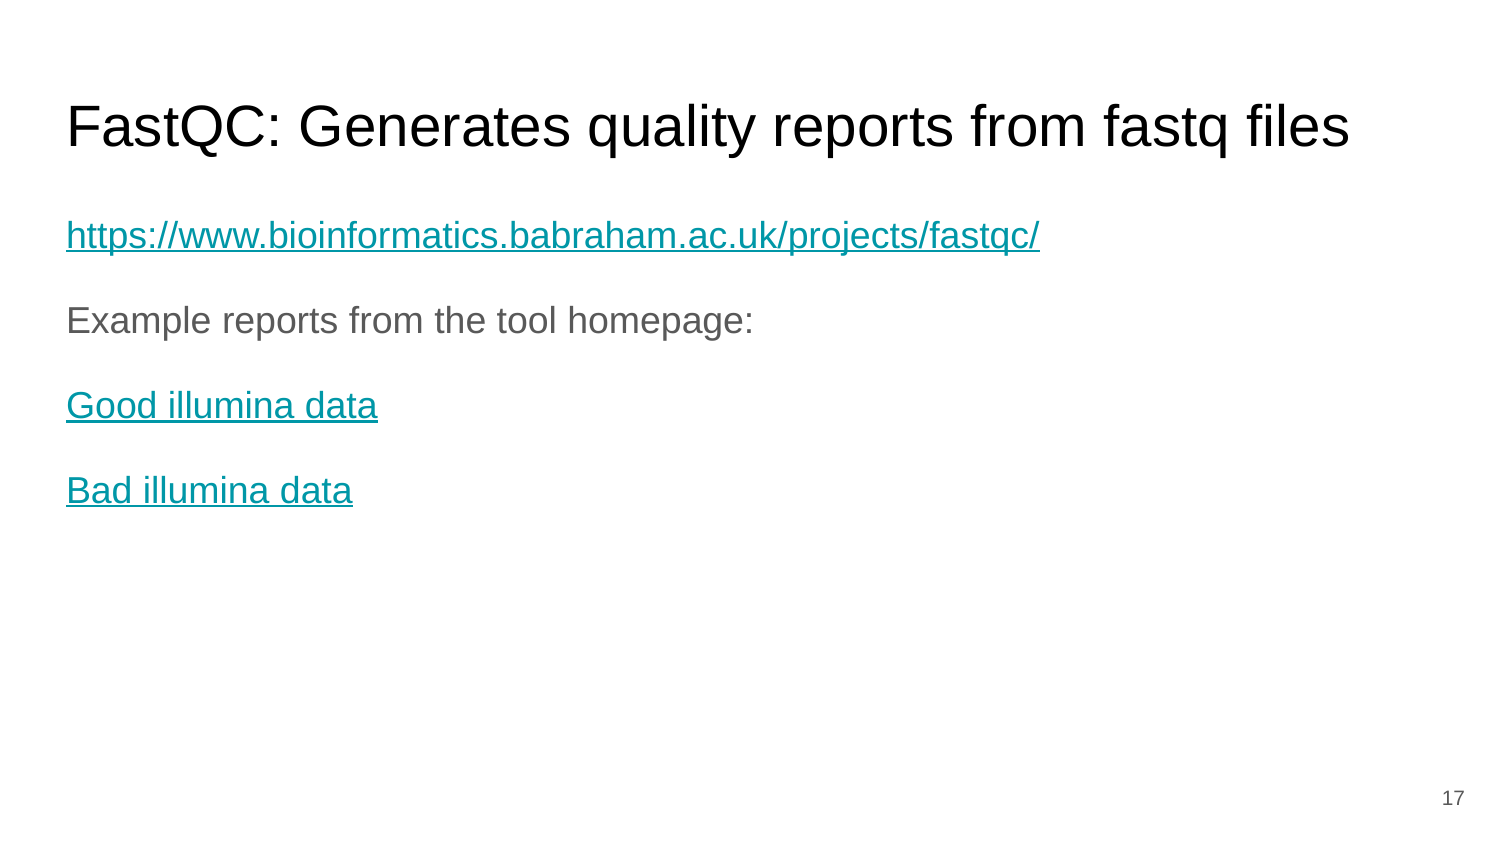

# FastQC: Generates quality reports from fastq files
https://www.bioinformatics.babraham.ac.uk/projects/fastqc/
Example reports from the tool homepage:
Good illumina data
Bad illumina data
17